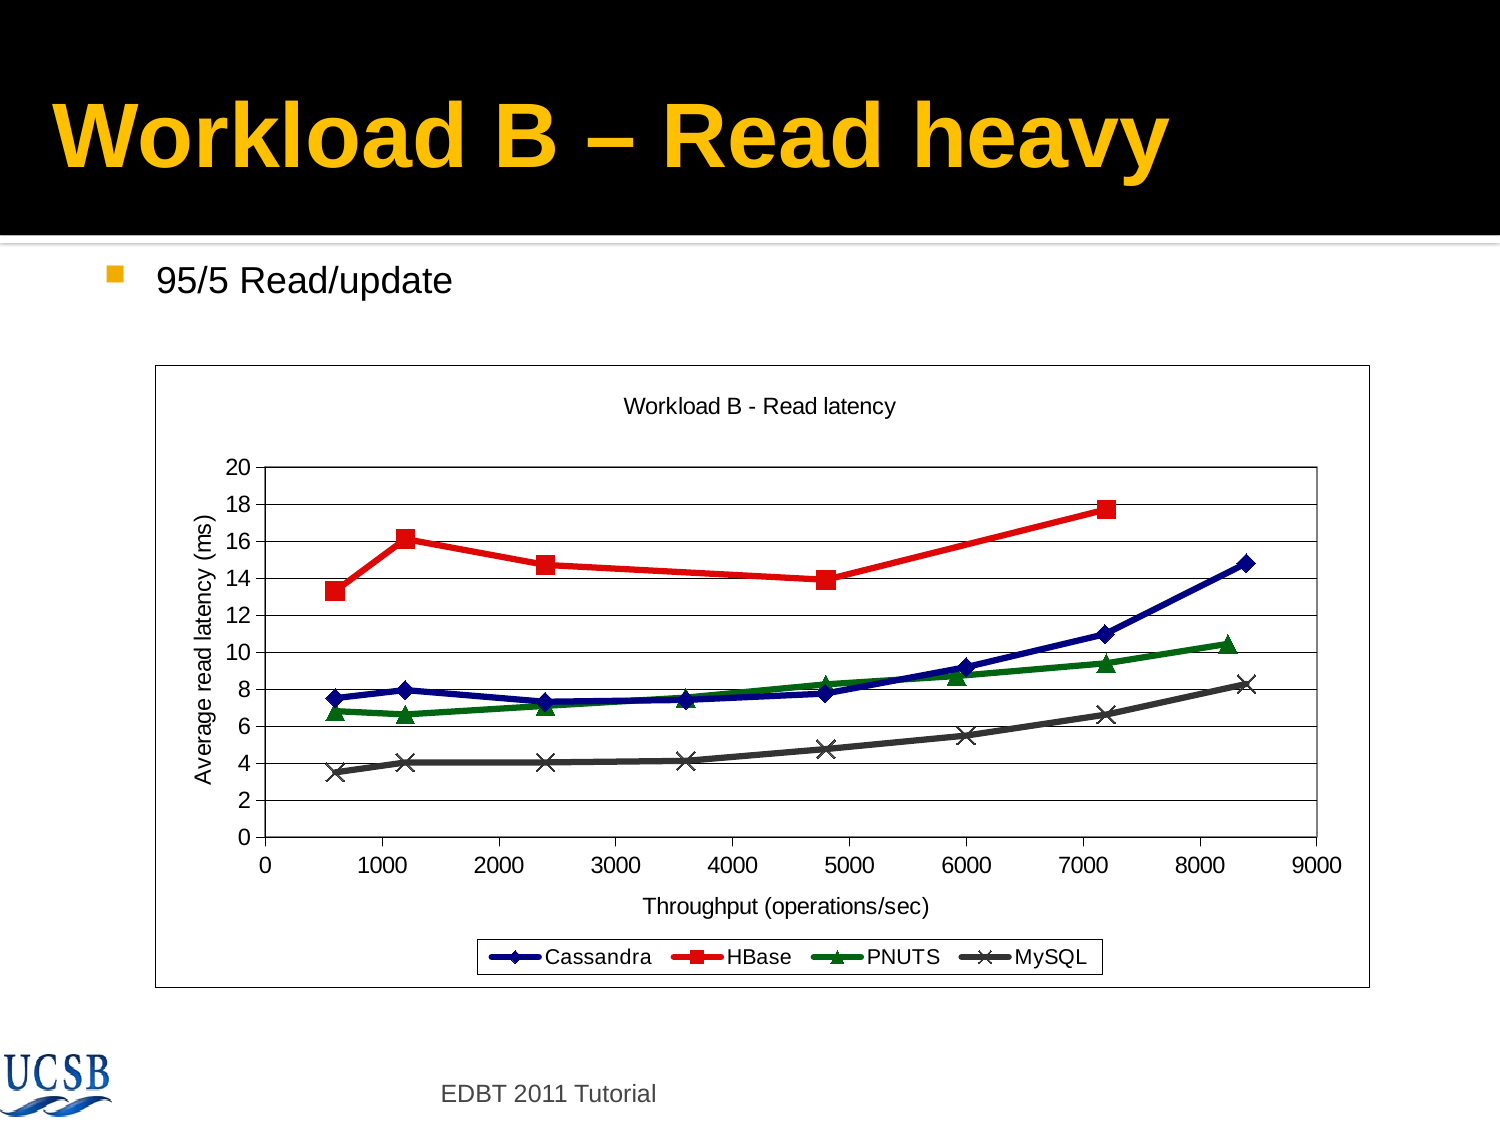

# Workload B – Read heavy
95/5 Read/update

### Chart: Workload B - Read latency

| Category |  |  |  |  |
|---|---|---|---|---|
EDBT 2011 Tutorial